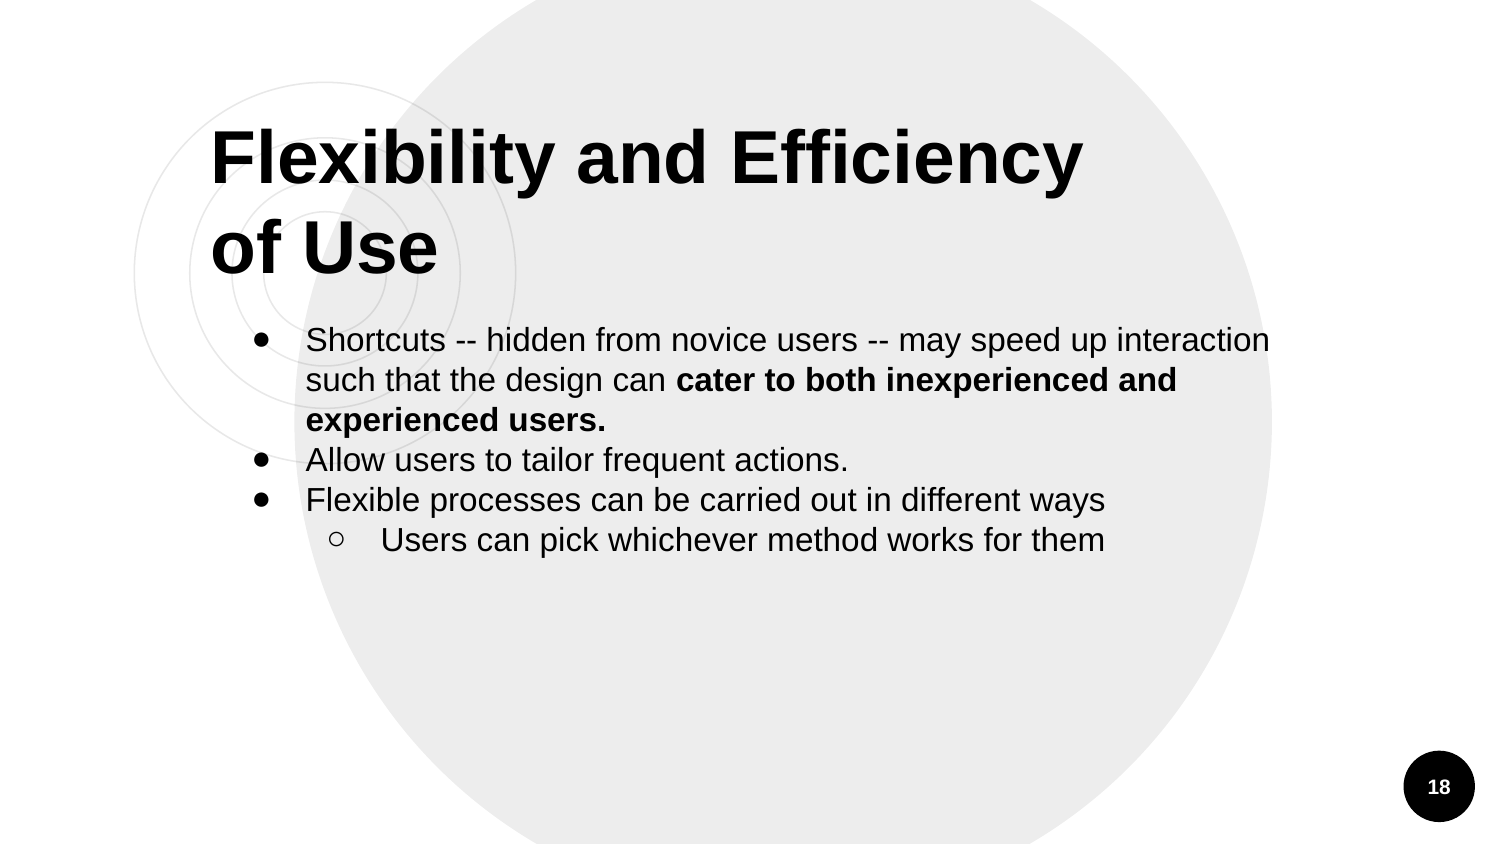

Flexibility and Efficiency of Use
Shortcuts -- hidden from novice users -- may speed up interaction such that the design can cater to both inexperienced and experienced users.
Allow users to tailor frequent actions.
Flexible processes can be carried out in different ways
Users can pick whichever method works for them
18